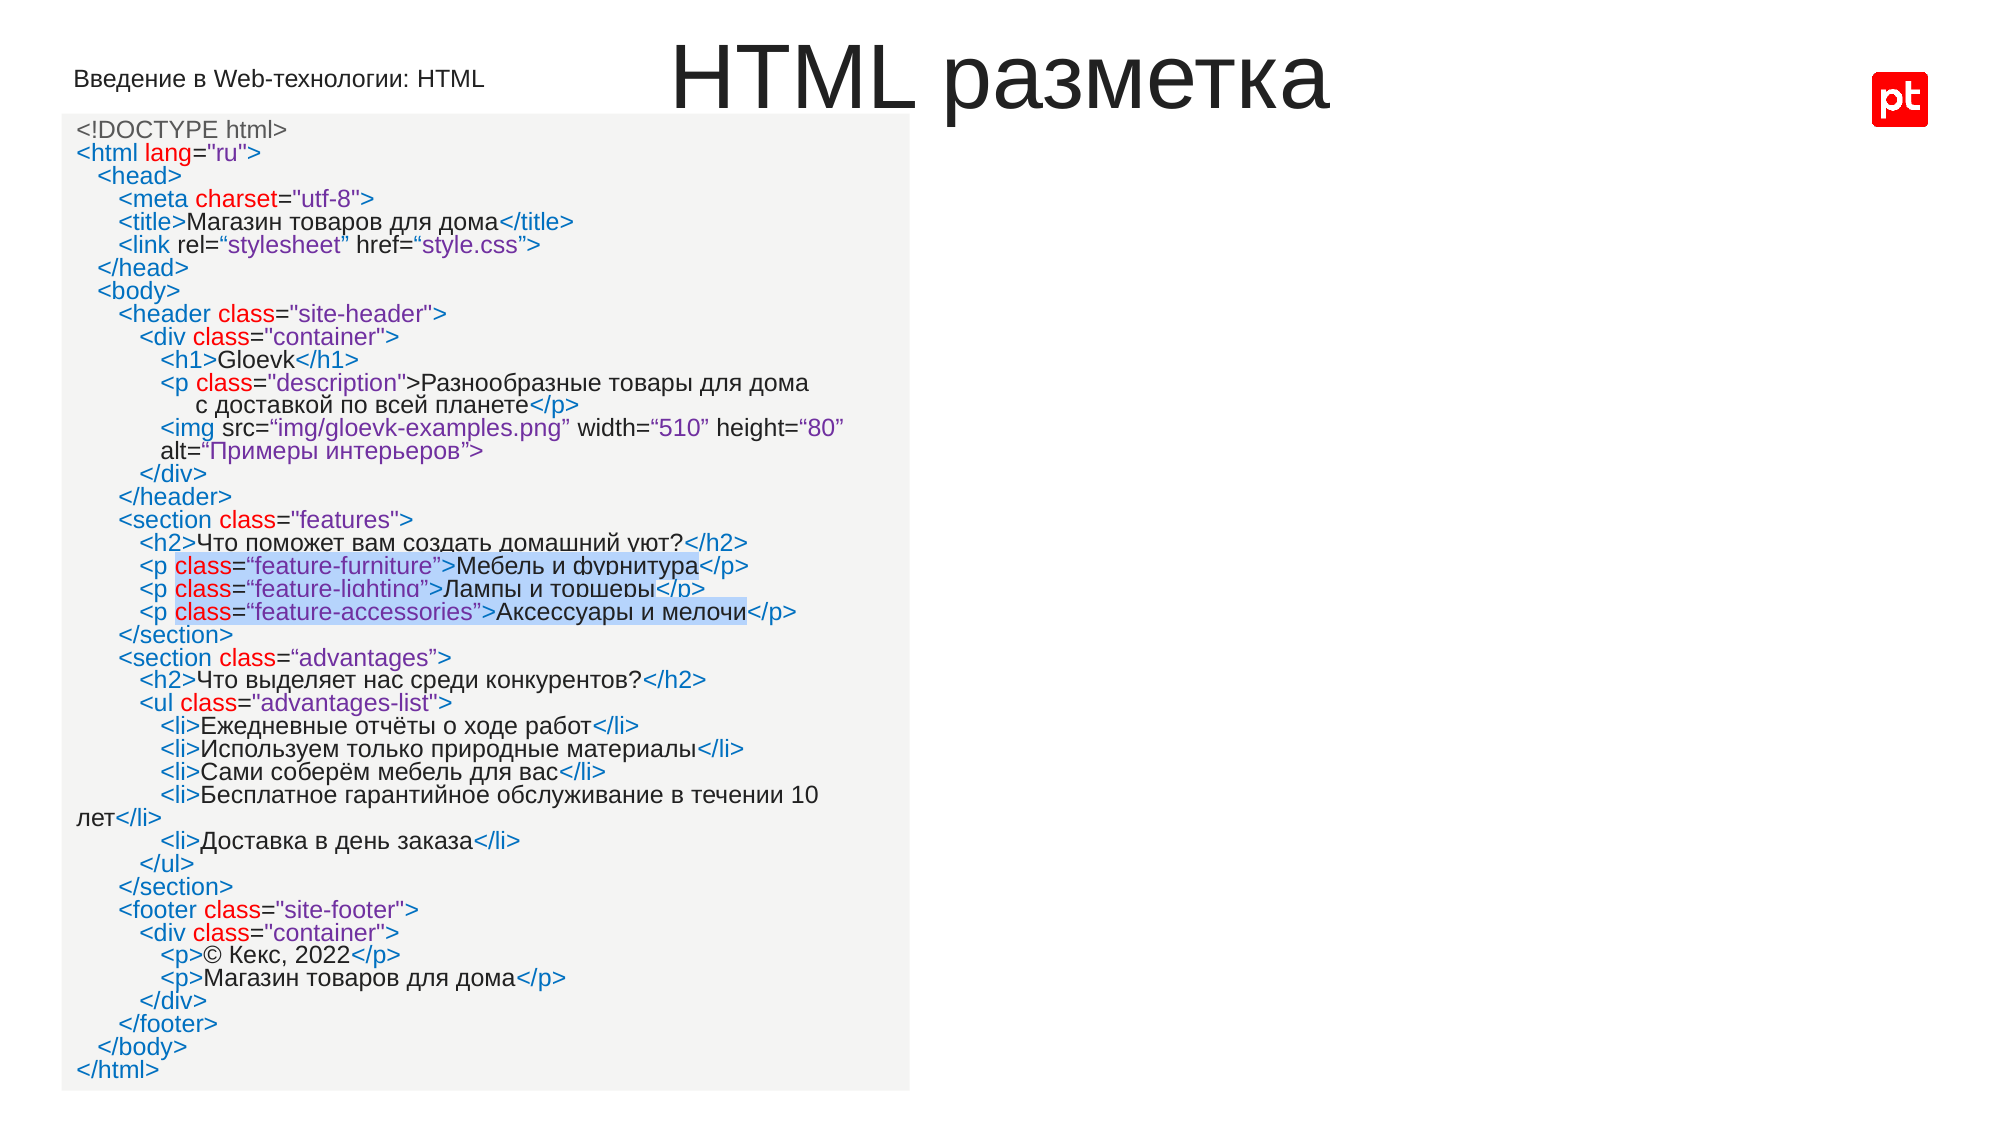

HTML разметка
Введение в Web-технологии: HTML
<!DOCTYPE html>
<html lang="ru">
   <head>
      <meta charset="utf-8">
      <title>Магазин товаров для дома</title>
      <link rel=“stylesheet” href=“style.css”>
   </head>
   <body>
      <header class="site-header">
         <div class="container">
            <h1>Gloevk</h1>
            <p class="description">Разнообразные товары для дома
                 с доставкой по всей планете</p>
            <img src=“img/gloevk-examples.png” width=“510” height=“80”
            alt=“Примеры интерьеров”>
         </div>
      </header>
      <section class="features">
         <h2>Что поможет вам создать домашний уют?</h2>
         <p class=“feature-furniture”>Мебель и фурнитура</p>
         <p class=“feature-lighting”>Лампы и торшеры</p>
         <p class=“feature-accessories”>Аксессуары и мелочи</p>
      </section>
      <section class=“advantages”>
         <h2>Что выделяет нас среди конкурентов?</h2>
         <ul class="advantages-list">
            <li>Ежедневные отчёты о ходе работ</li>
            <li>Используем только природные материалы</li>
            <li>Сами соберём мебель для вас</li>
            <li>Бесплатное гарантийное обслуживание в течении 10 лет</li>
            <li>Доставка в день заказа</li>
         </ul>
      </section>
      <footer class="site-footer">
         <div class="container">
            <p>© Кекс, 2022</p>
            <p>Магазин товаров для дома</p>
         </div>
      </footer>
   </body>
</html>